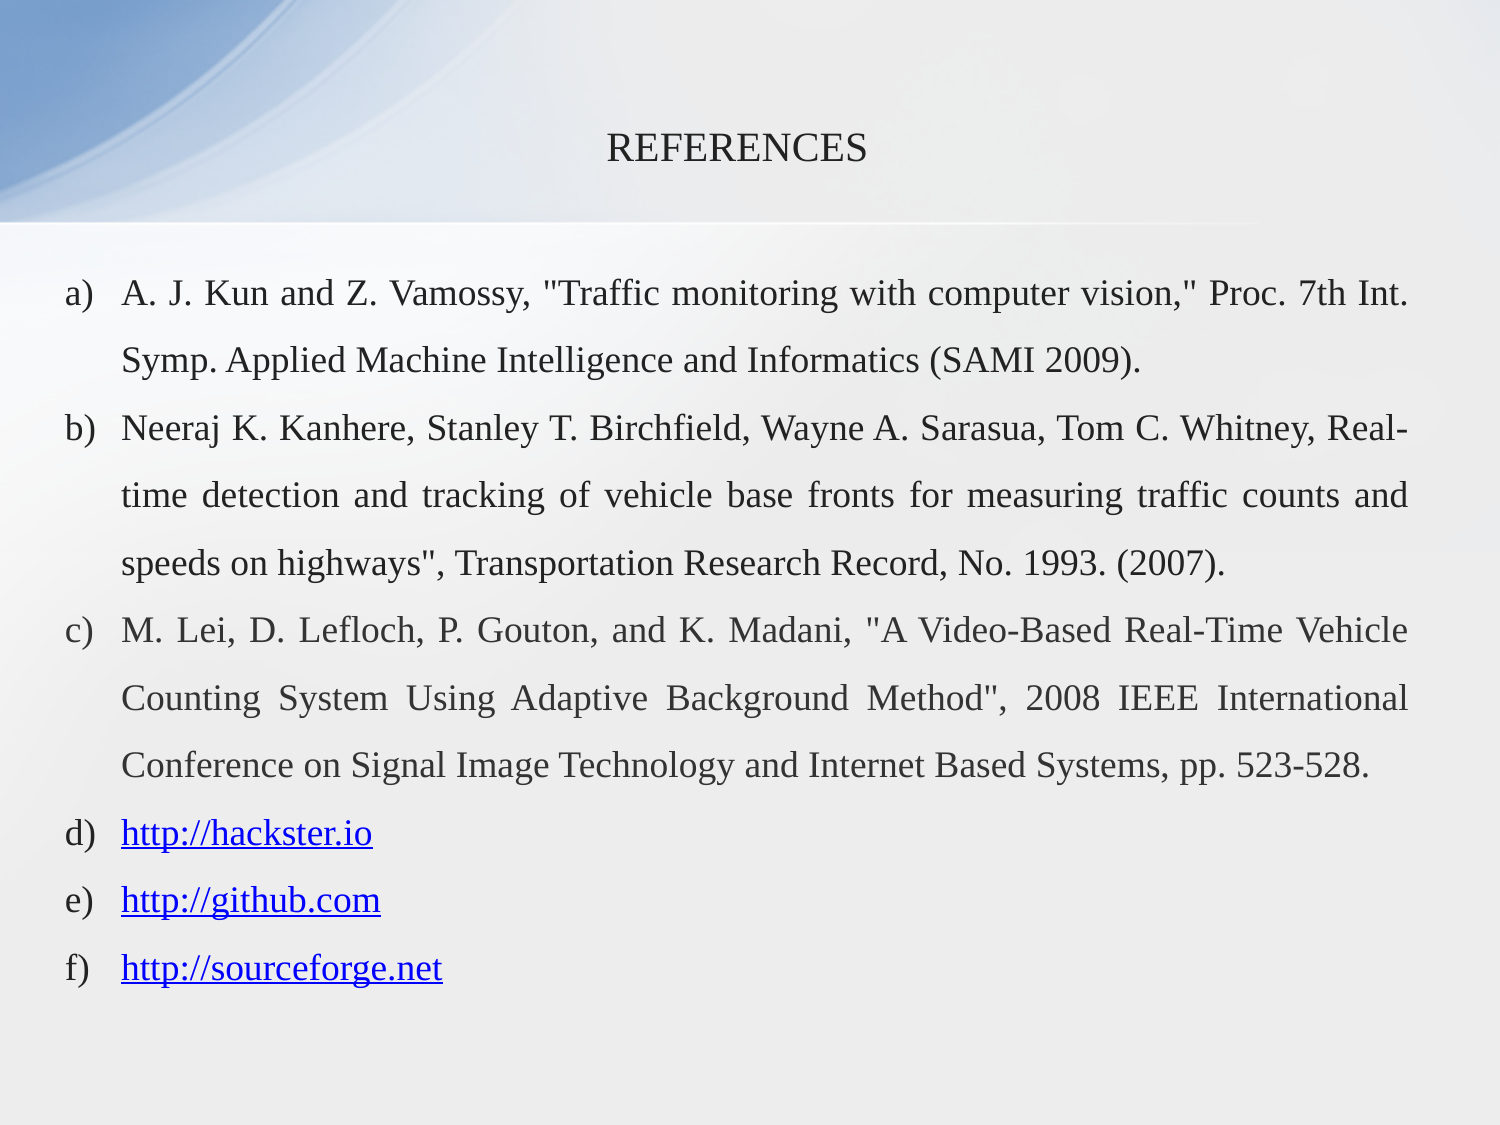

REFERENCES

A. J. Kun and Z. Vamossy, "Traffic monitoring with computer vision," Proc. 7th Int. Symp. Applied Machine Intelligence and Informatics (SAMI 2009).
Neeraj K. Kanhere, Stanley T. Birchfield, Wayne A. Sarasua, Tom C. Whitney, Real-time detection and tracking of vehicle base fronts for measuring traffic counts and speeds on highways", Transportation Research Record, No. 1993. (2007).
M. Lei, D. Lefloch, P. Gouton, and K. Madani, "A Video-Based Real-Time Vehicle Counting System Using Adaptive Background Method", 2008 IEEE International Conference on Signal Image Technology and Internet Based Systems, pp. 523-528.
http://hackster.io
http://github.com
http://sourceforge.net